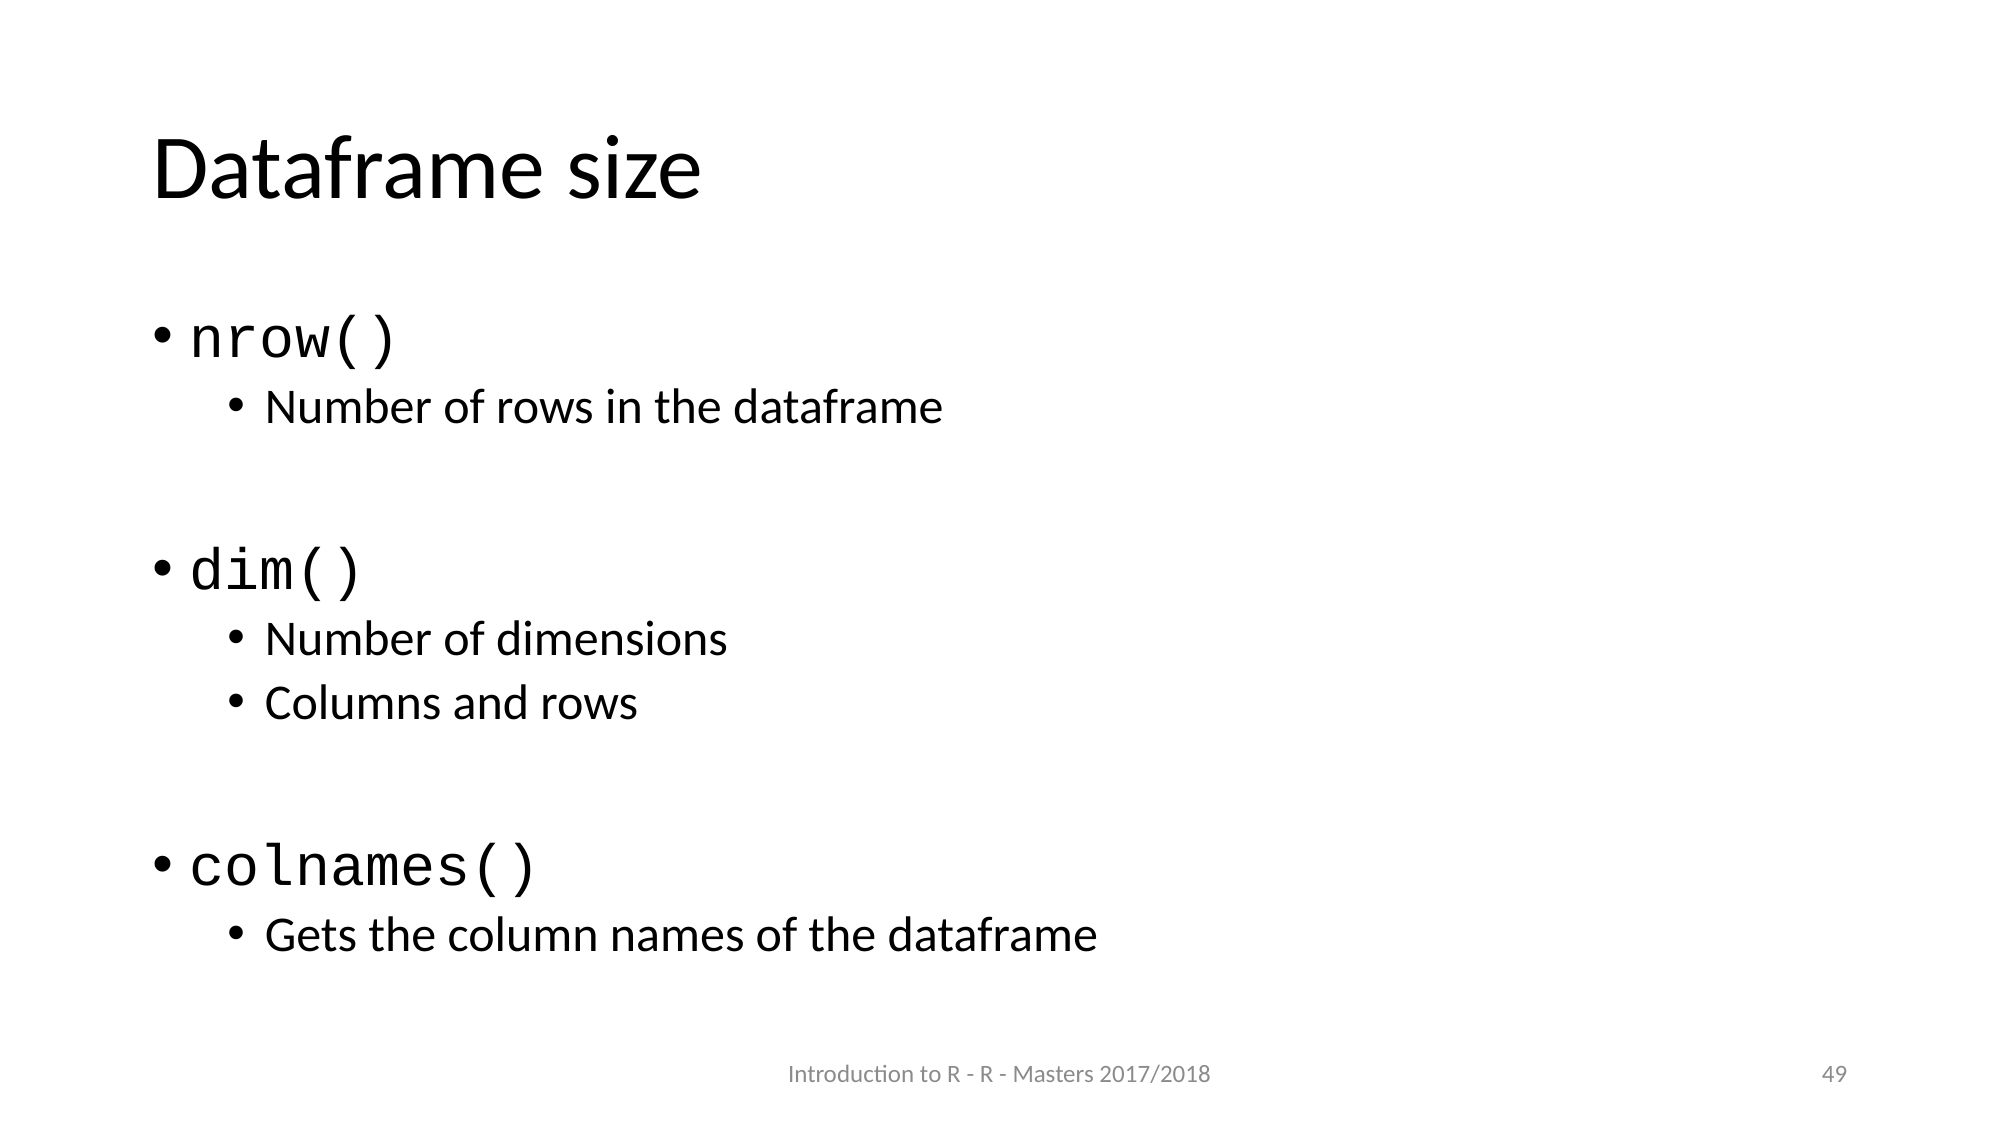

# Dataframe size
nrow()
Number of rows in the dataframe

dim()
Number of dimensions
Columns and rows

colnames()
Gets the column names of the dataframe
Introduction to R - R - Masters 2017/2018
49